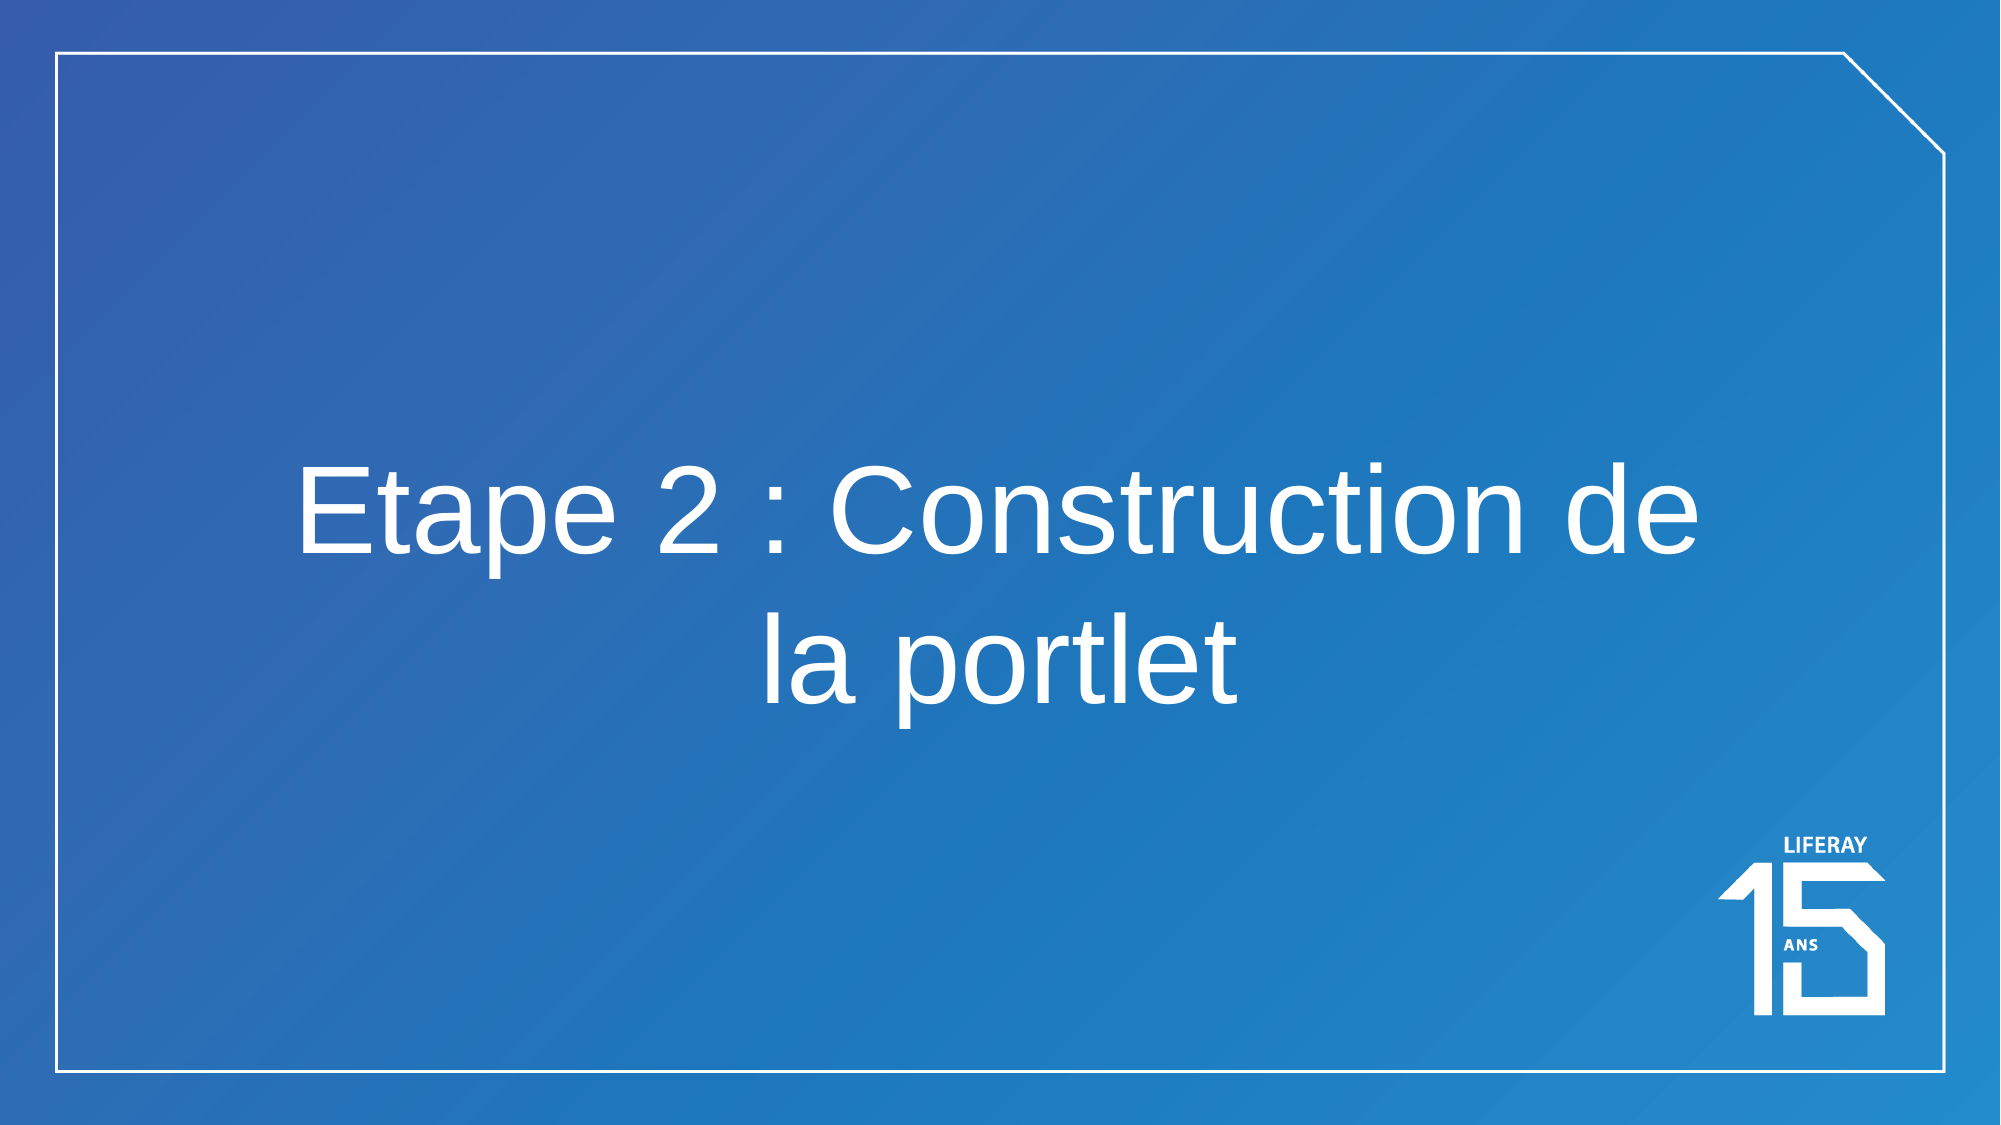

# Etape 2 : Construction de la portlet